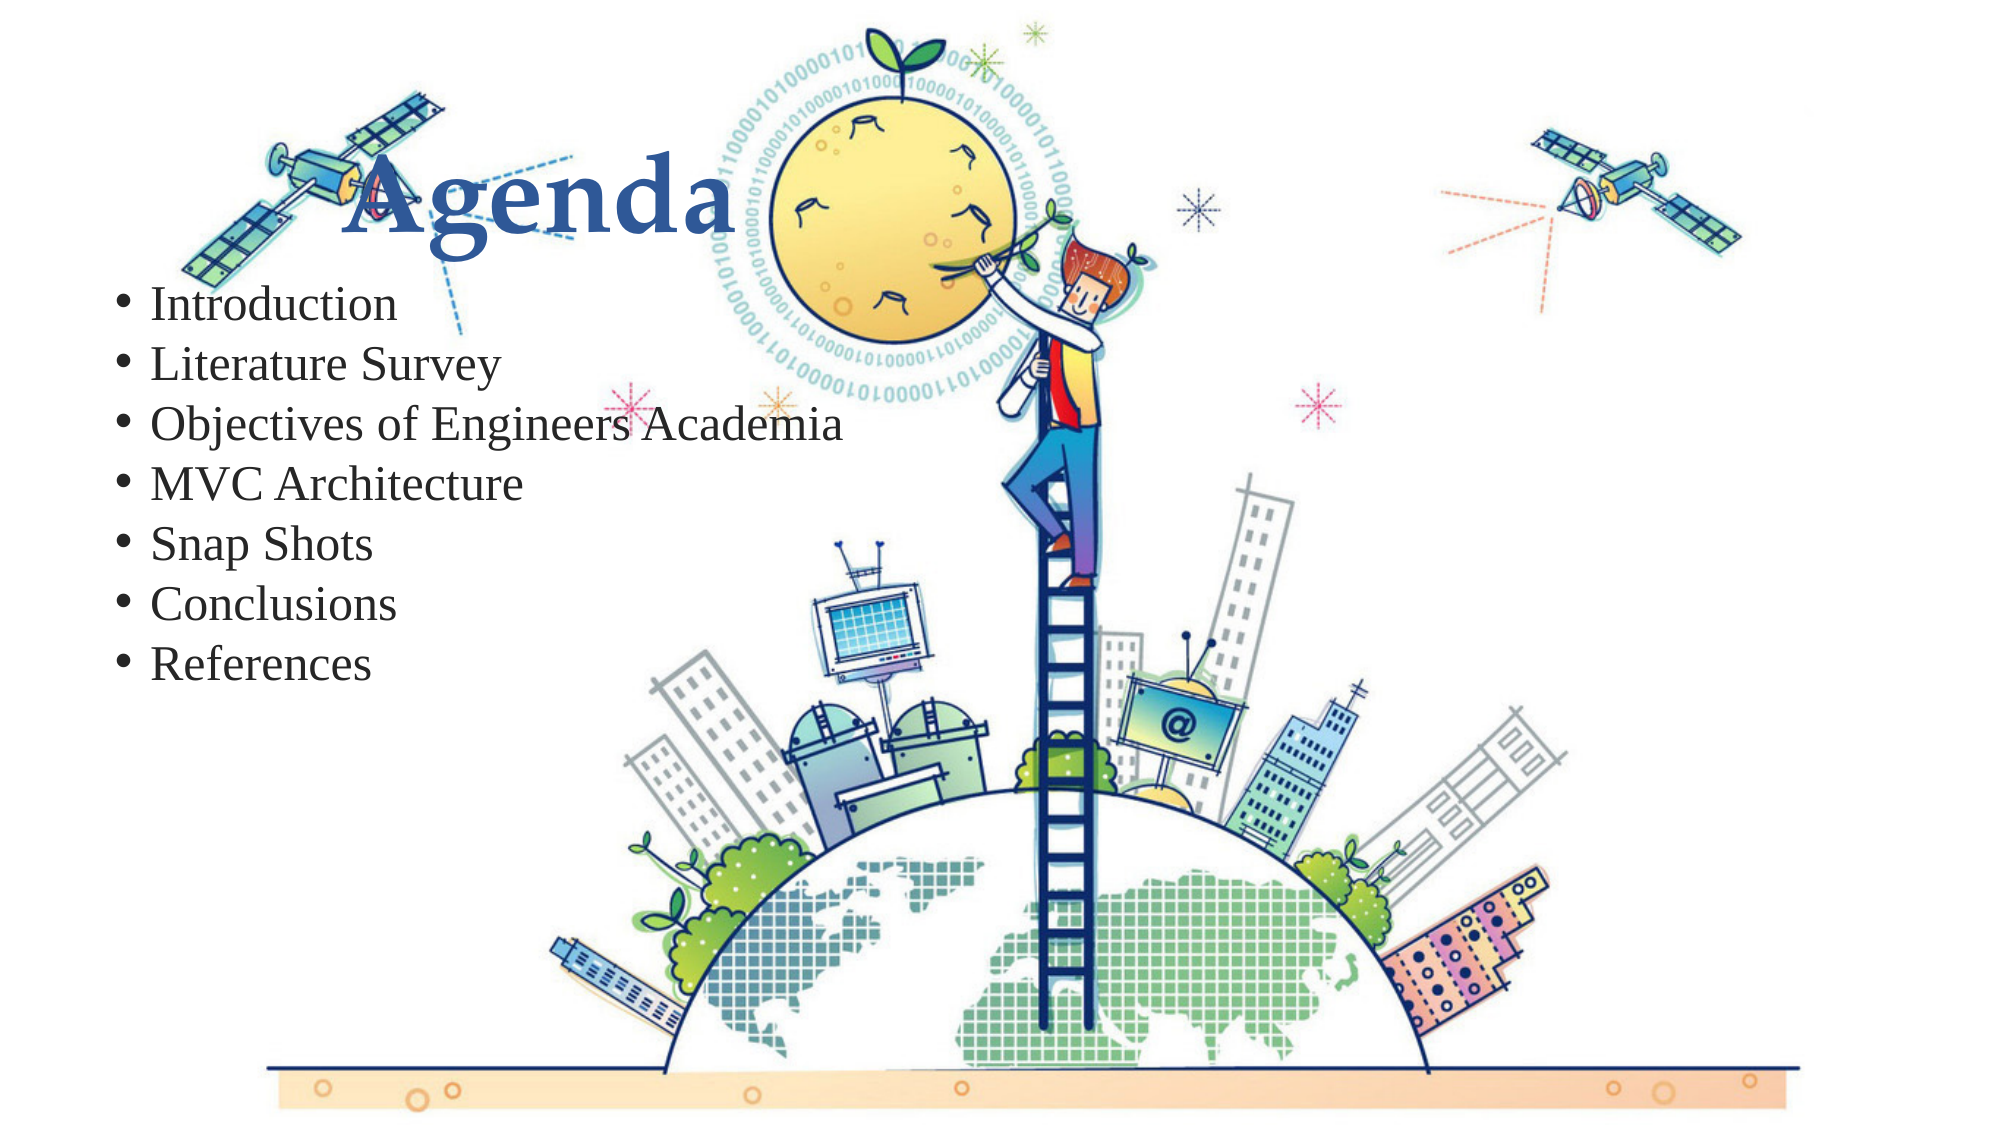

Agenda
Introduction
Literature Survey
Objectives of Engineers Academia
MVC Architecture
Snap Shots
Conclusions
References